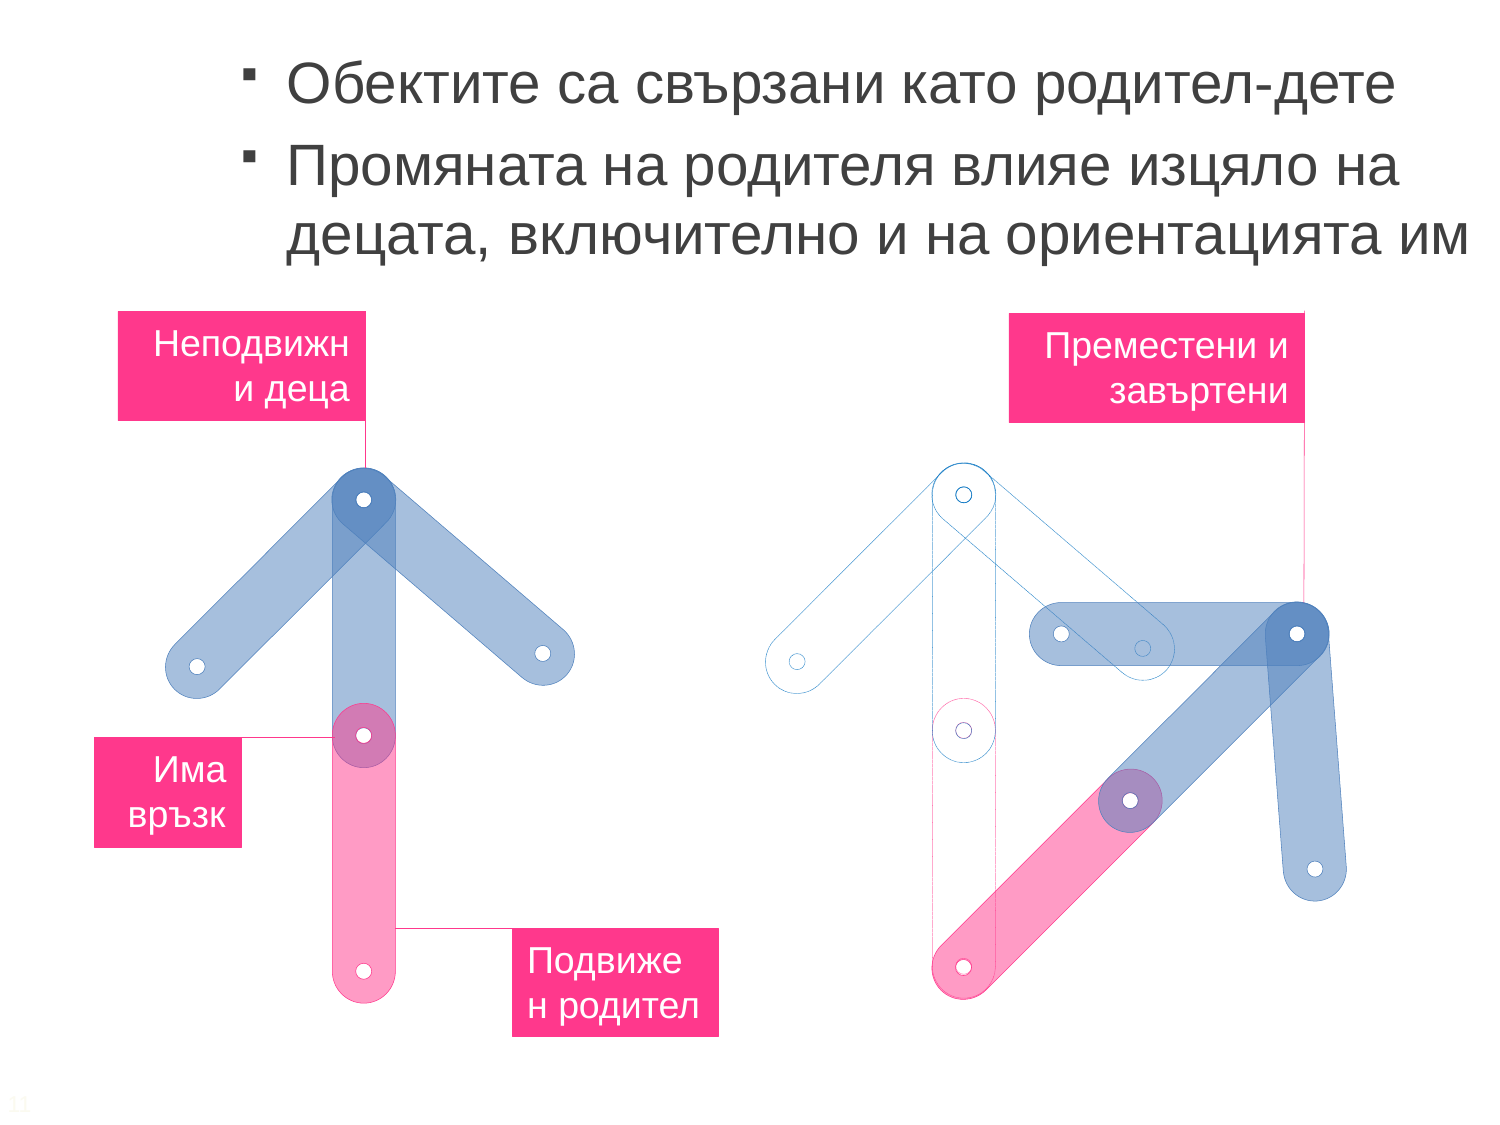

Обектите са свързани като родител-дете
Промяната на родителя влияе изцяло на децата, включително и на ориентацията им
Преместени и завъртени деца
Неподвижни деца

Има връзка

Подвижен родител